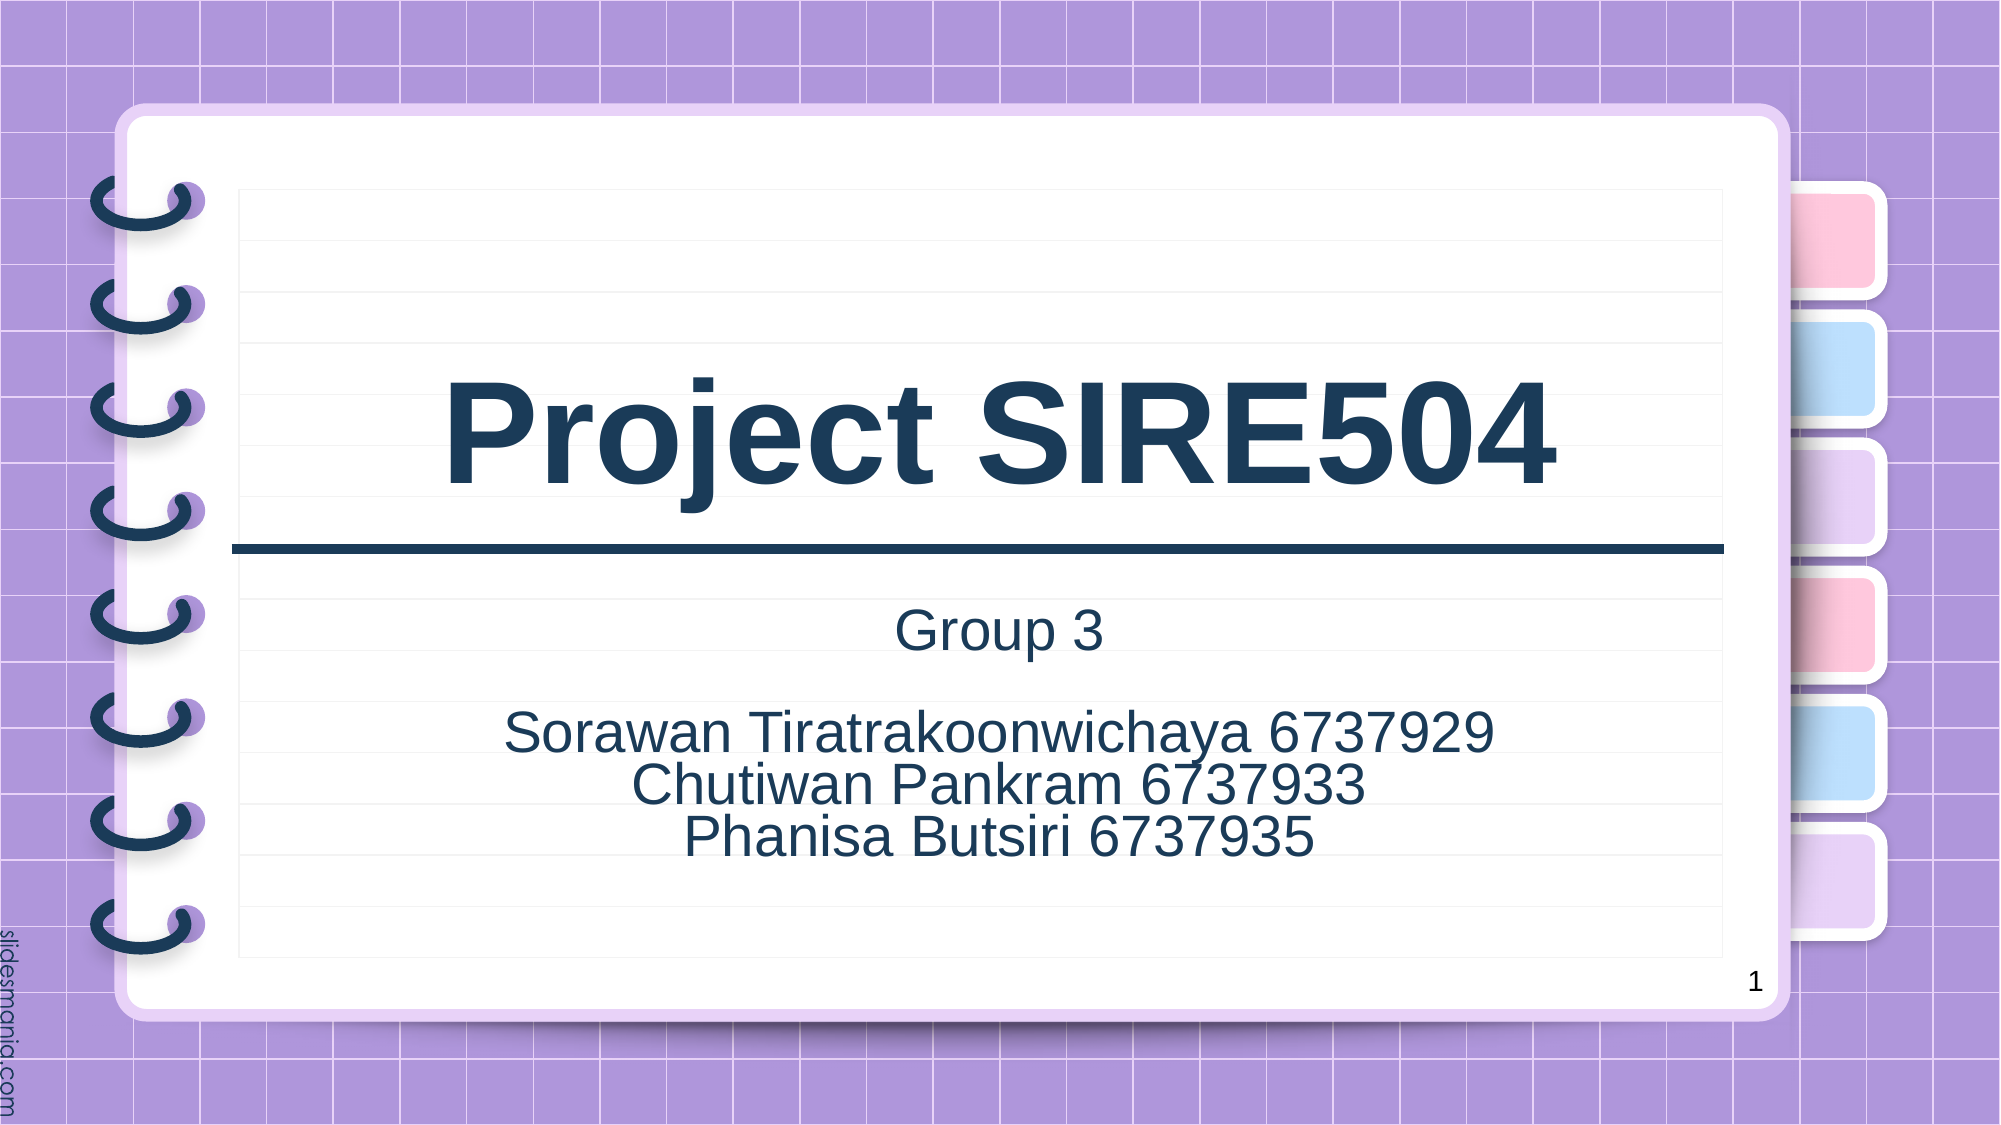

# Project SIRE504
Group 3
Sorawan Tiratrakoonwichaya 6737929
Chutiwan Pankram 6737933
Phanisa Butsiri 6737935
1